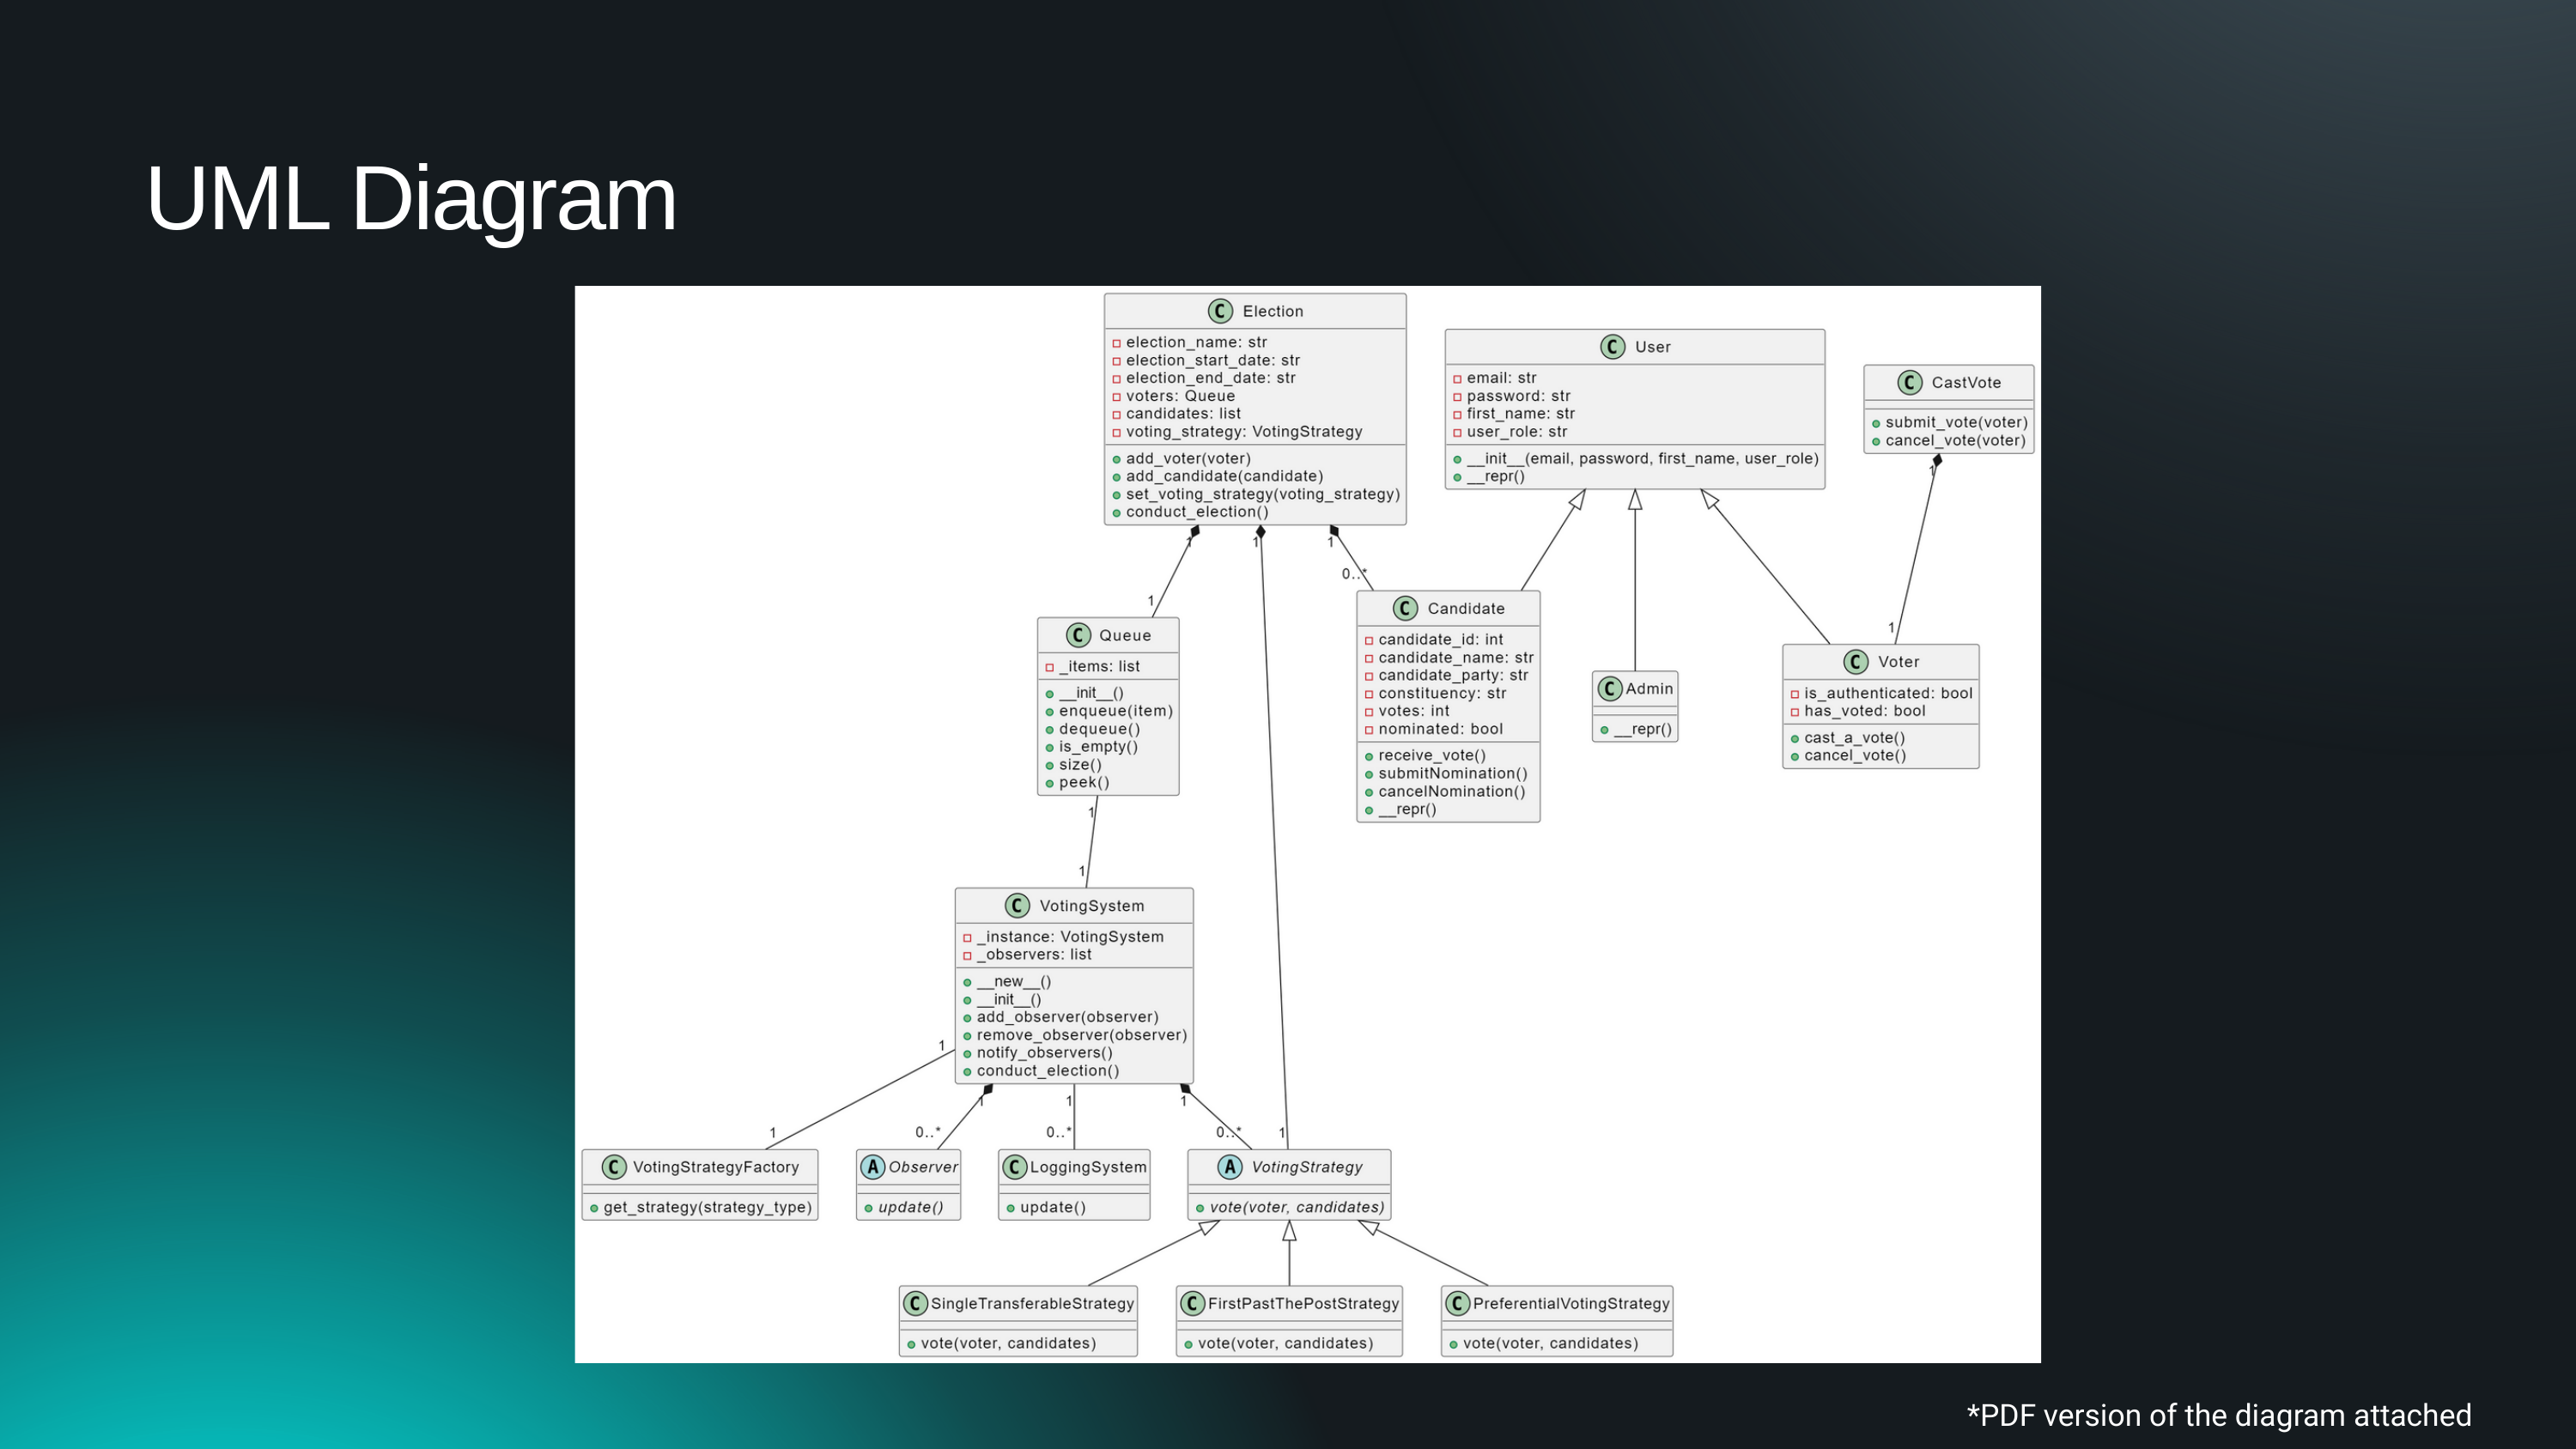

UML Diagram

*PDF version of the diagram attached